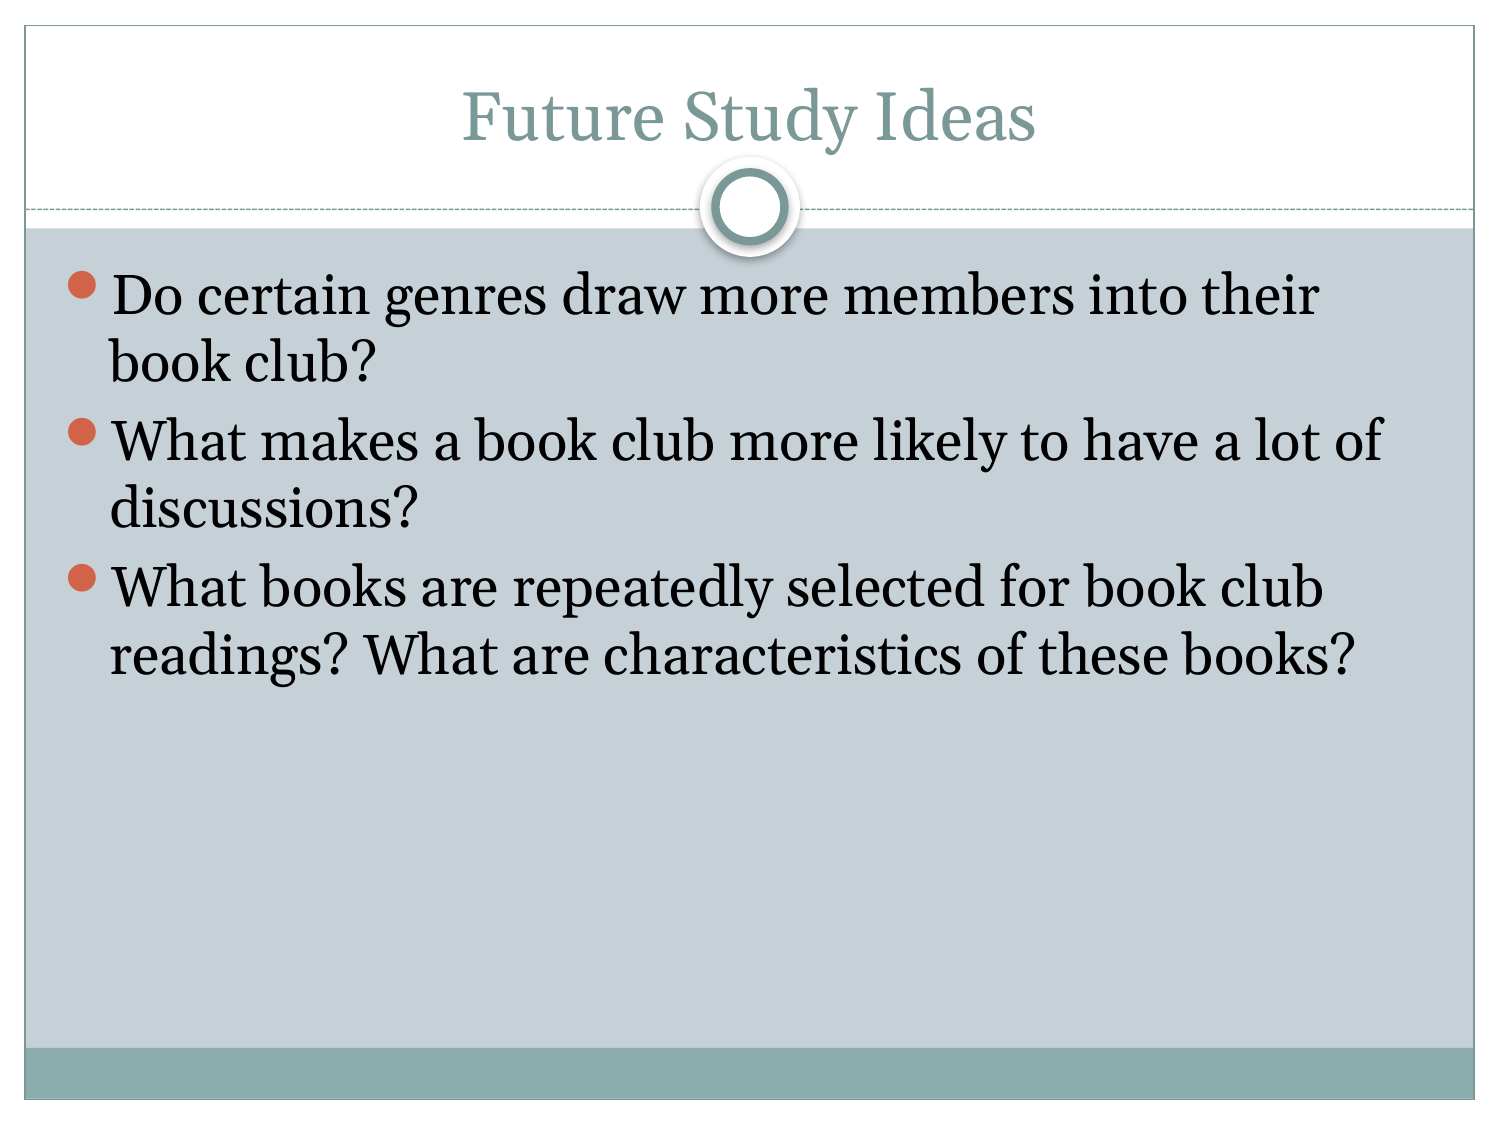

# Future Study Ideas
Do certain genres draw more members into their book club?
What makes a book club more likely to have a lot of discussions?
What books are repeatedly selected for book club readings? What are characteristics of these books?